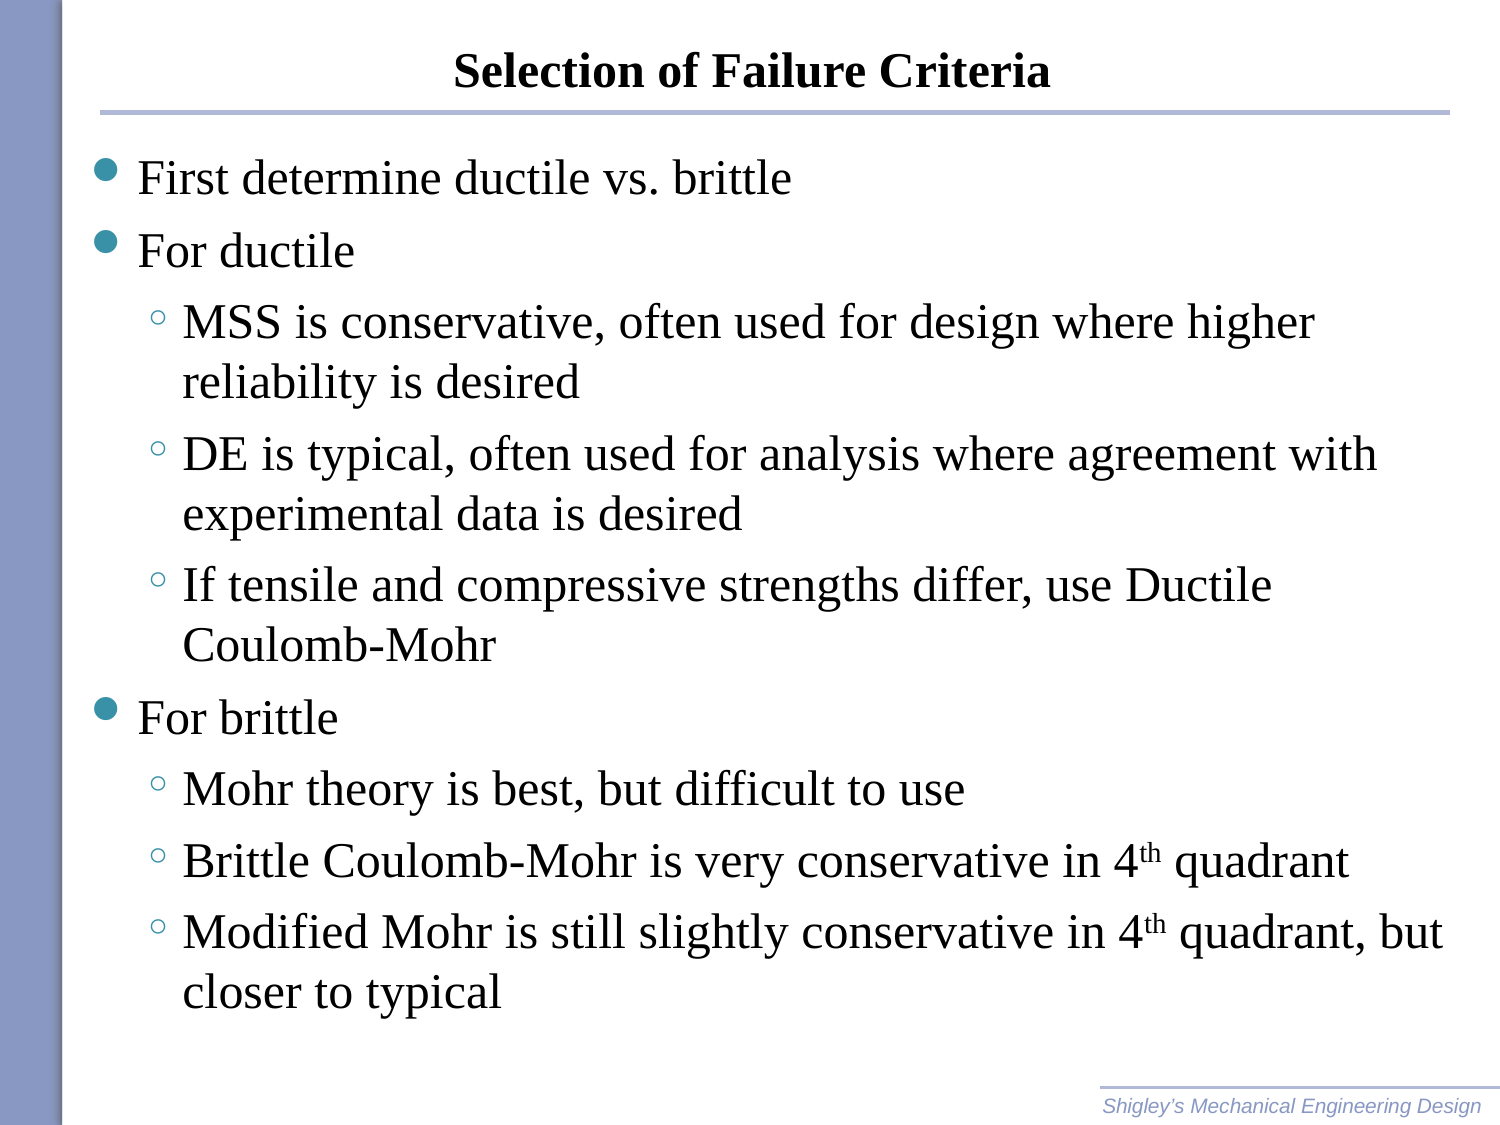

# Selection of Failure Criteria
First determine ductile vs. brittle
For ductile
MSS is conservative, often used for design where higher reliability is desired
DE is typical, often used for analysis where agreement with experimental data is desired
If tensile and compressive strengths differ, use Ductile Coulomb-Mohr
For brittle
Mohr theory is best, but difficult to use
Brittle Coulomb-Mohr is very conservative in 4th quadrant
Modified Mohr is still slightly conservative in 4th quadrant, but closer to typical
Shigley’s Mechanical Engineering Design